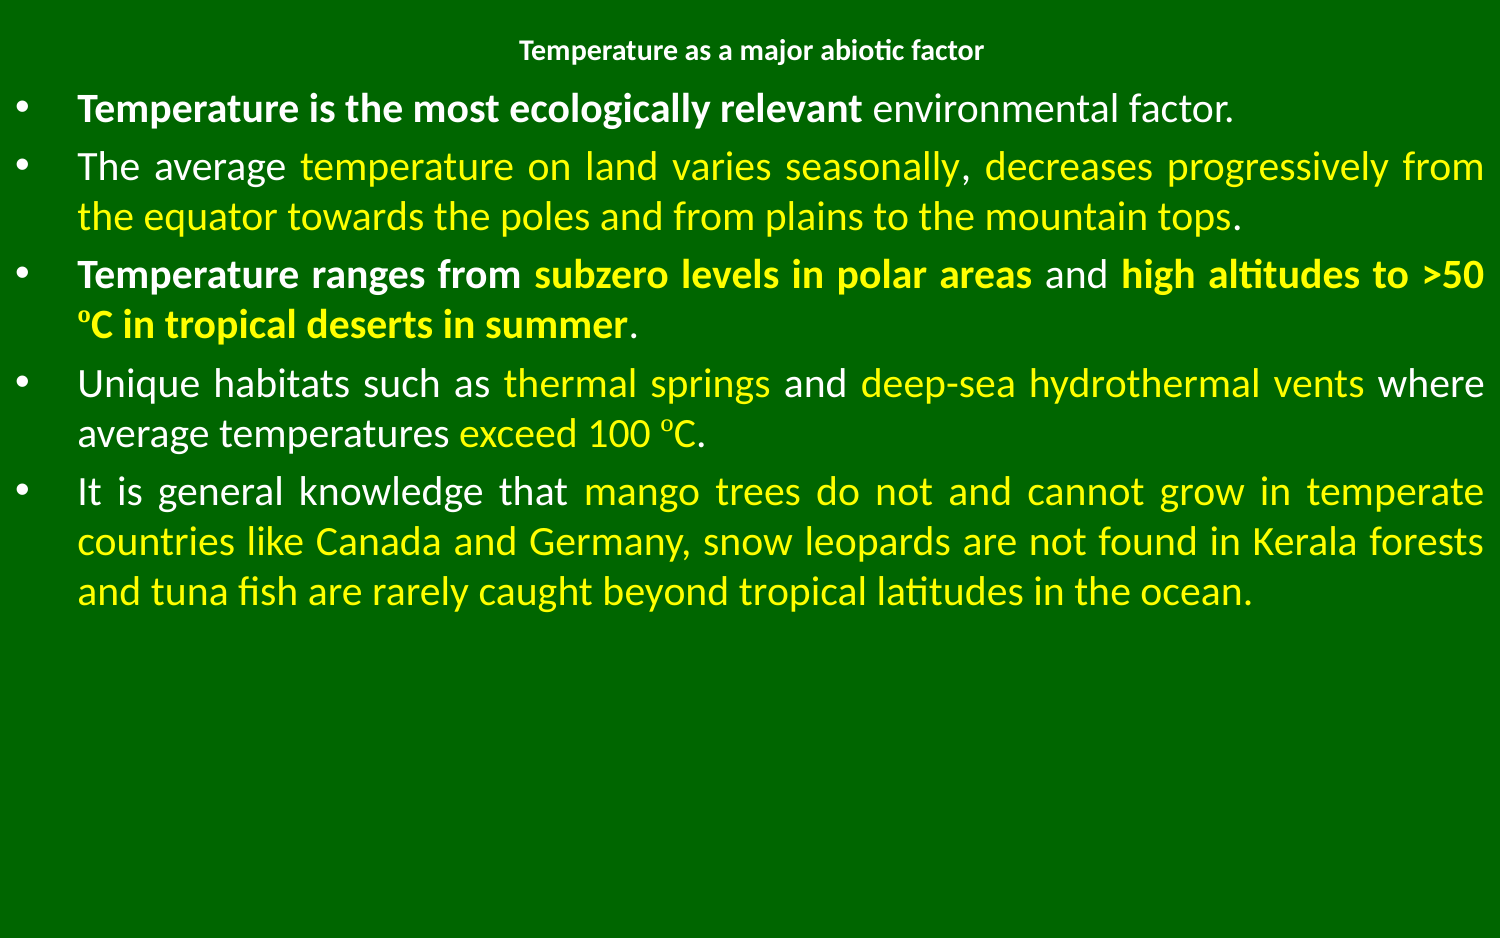

# Temperature as a major abiotic factor
Temperature is the most ecologically relevant environmental factor.
The average temperature on land varies seasonally, decreases progressively from the equator towards the poles and from plains to the mountain tops.
Temperature ranges from subzero levels in polar areas and high altitudes to >50 ºC in tropical deserts in summer.
Unique habitats such as thermal springs and deep-sea hydrothermal vents where average temperatures exceed 100 ºC.
It is general knowledge that mango trees do not and cannot grow in temperate countries like Canada and Germany, snow leopards are not found in Kerala forests and tuna fish are rarely caught beyond tropical latitudes in the ocean.